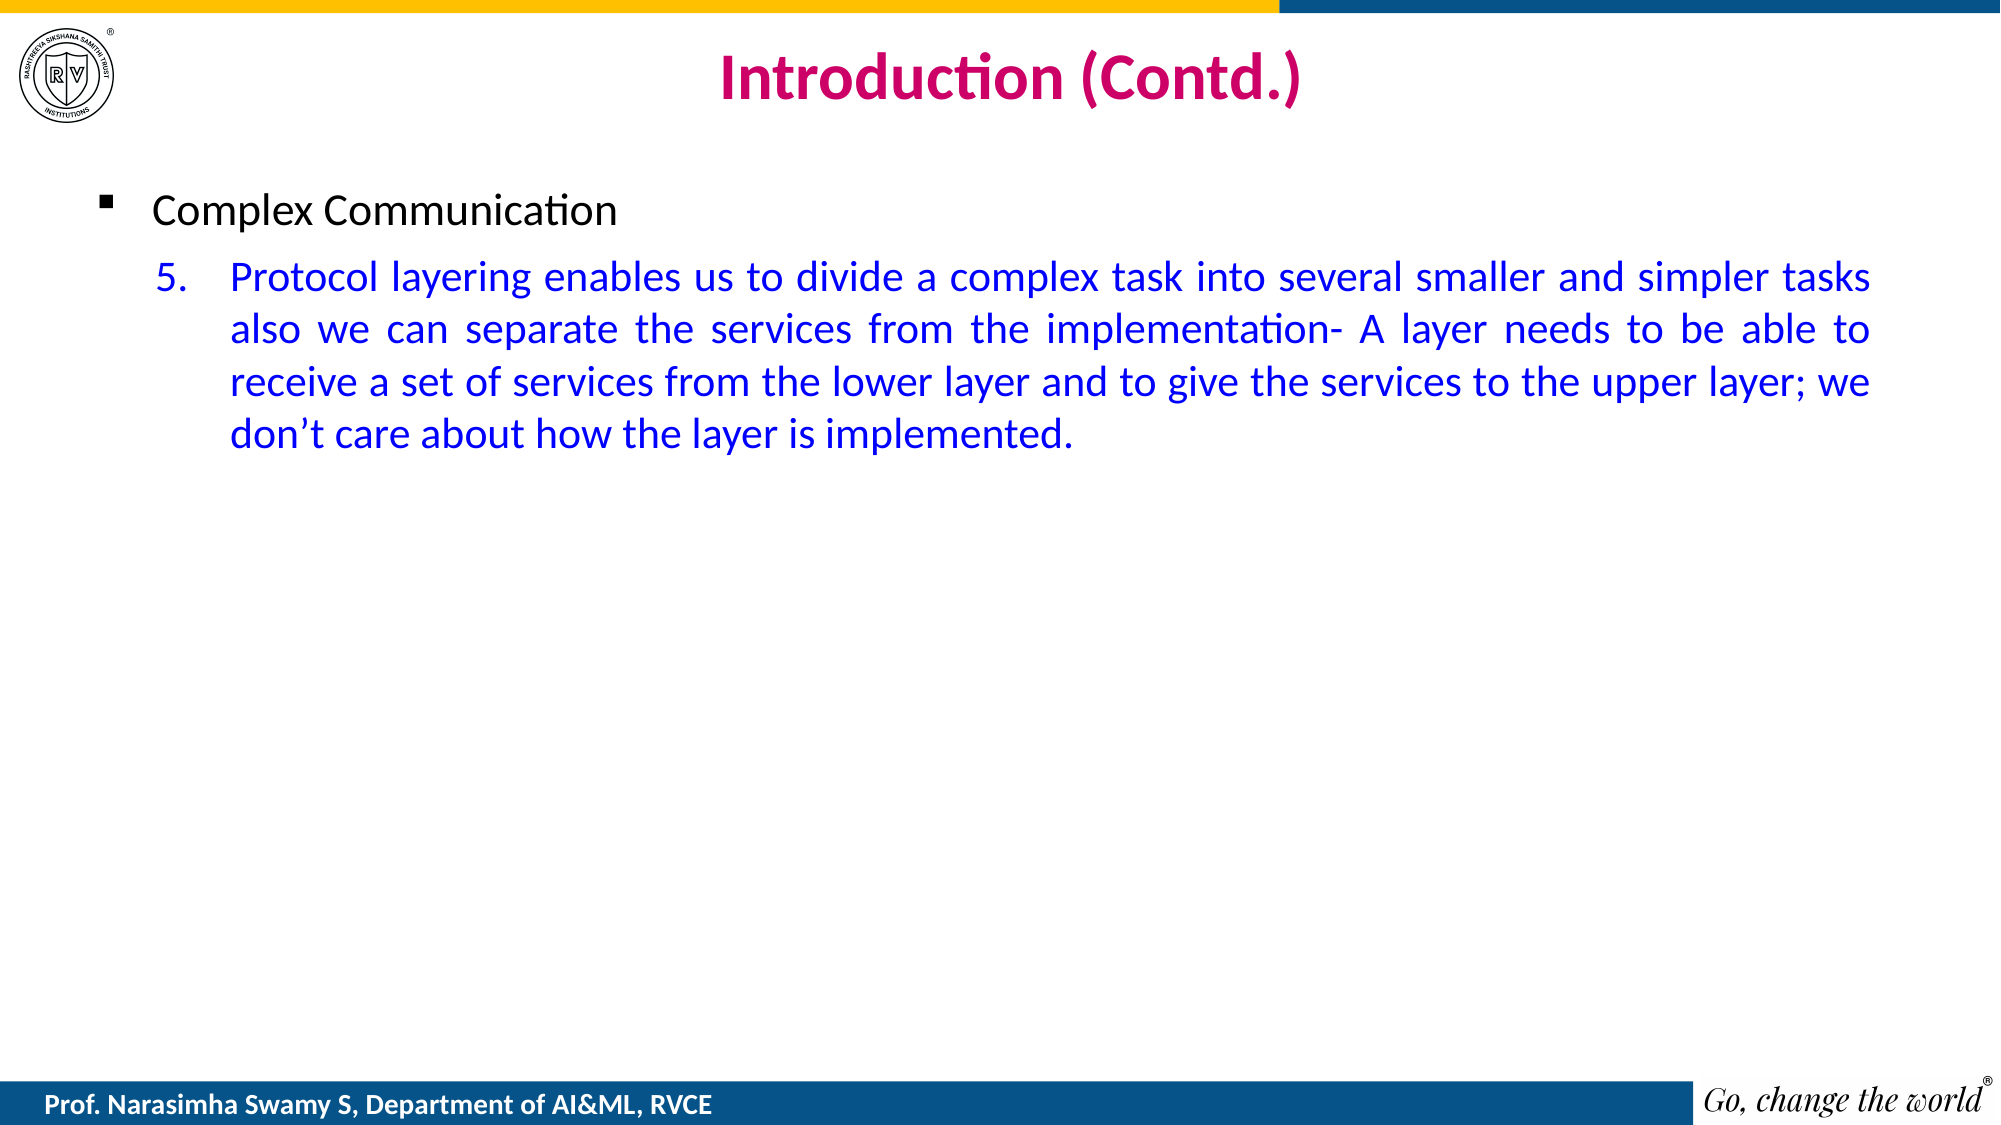

# Introduction (Contd.)
Complex Communication
Protocol layering enables us to divide a complex task into several smaller and simpler tasks also we can separate the services from the implementation- A layer needs to be able to receive a set of services from the lower layer and to give the services to the upper layer; we don’t care about how the layer is implemented.